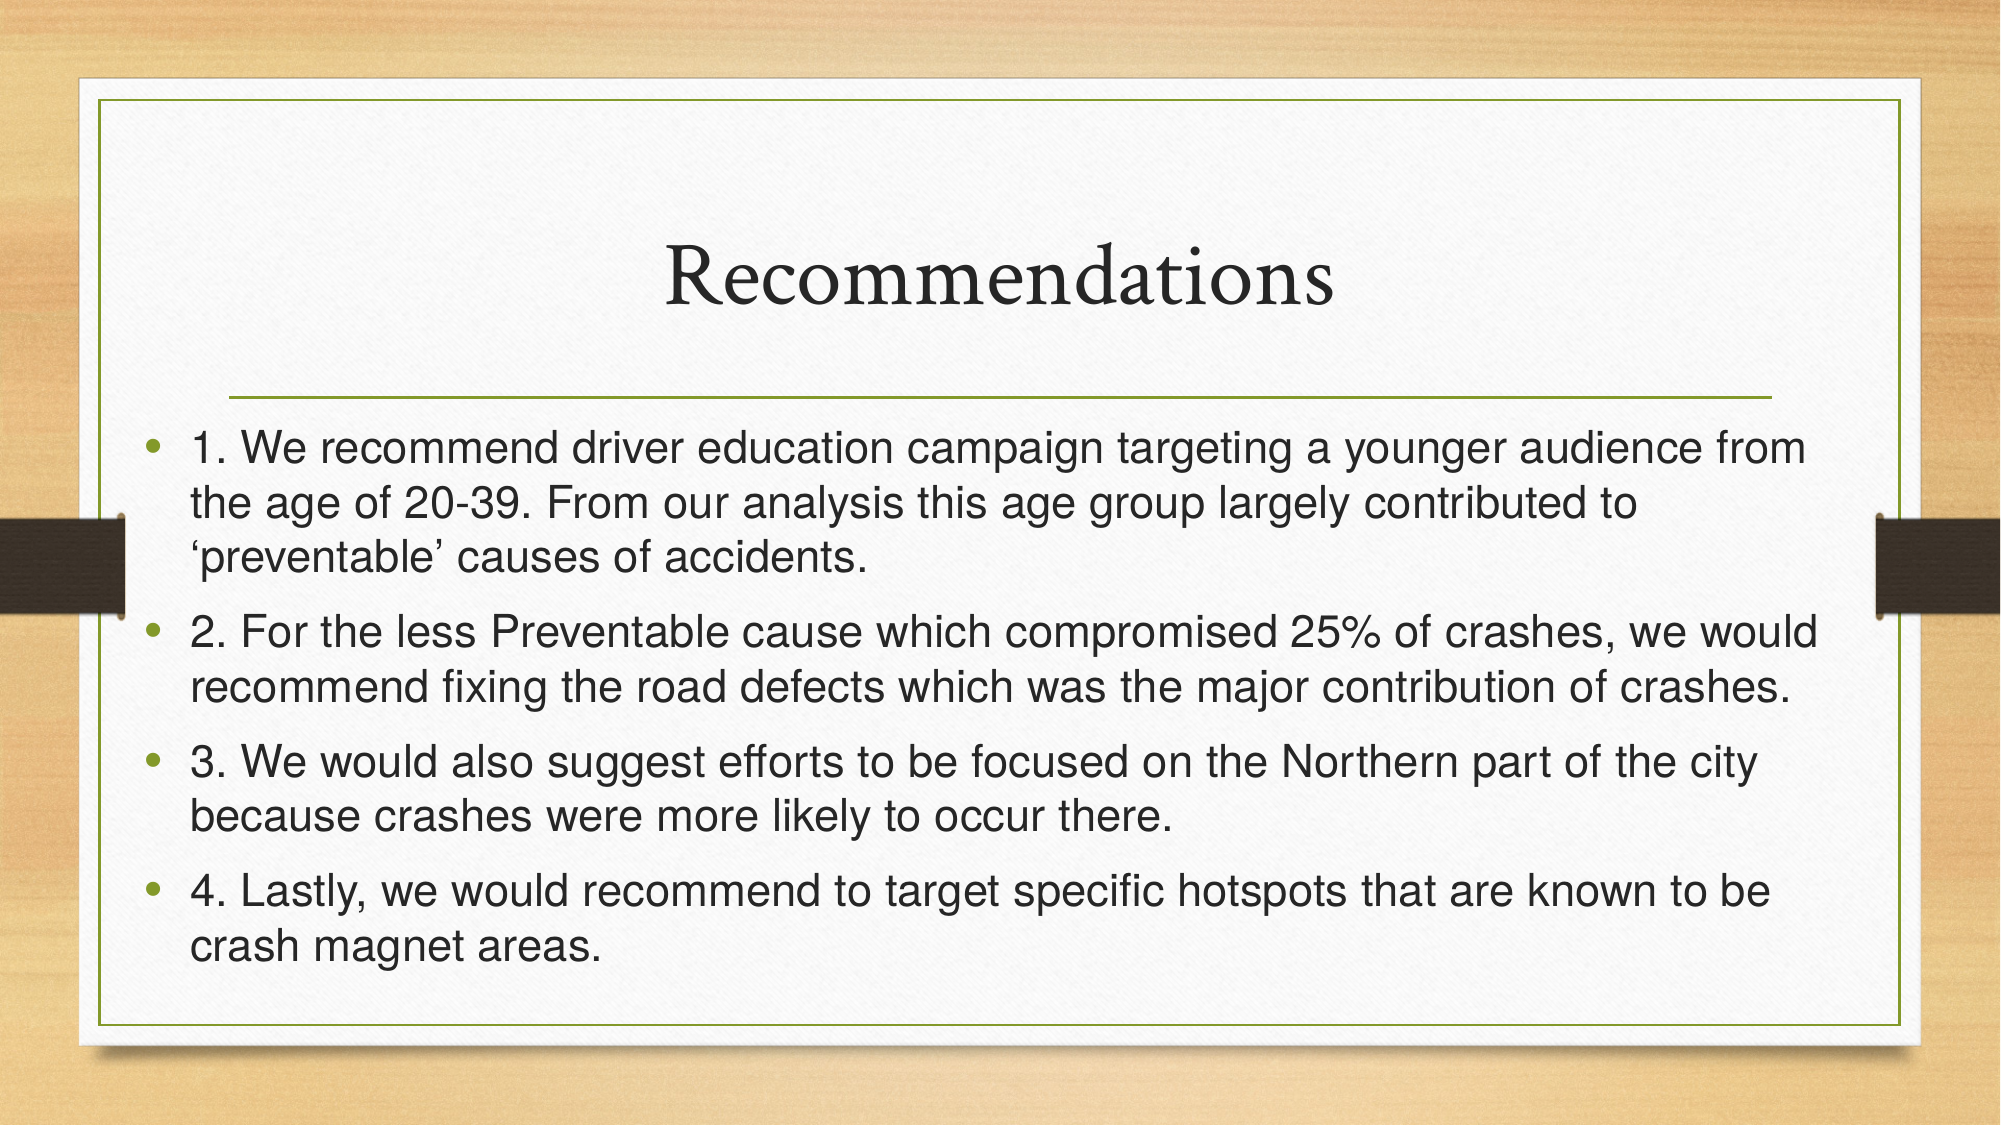

# Recommendations
1. We recommend driver education campaign targeting a younger audience from the age of 20-39. From our analysis this age group largely contributed to  ‘preventable’ causes of accidents.
2. For the less Preventable cause which compromised 25% of crashes, we would recommend fixing the road defects which was the major contribution of crashes.
3. We would also suggest efforts to be focused on the Northern part of the city because crashes were more likely to occur there.
4. Lastly, we would recommend to target specific hotspots that are known to be crash magnet areas.